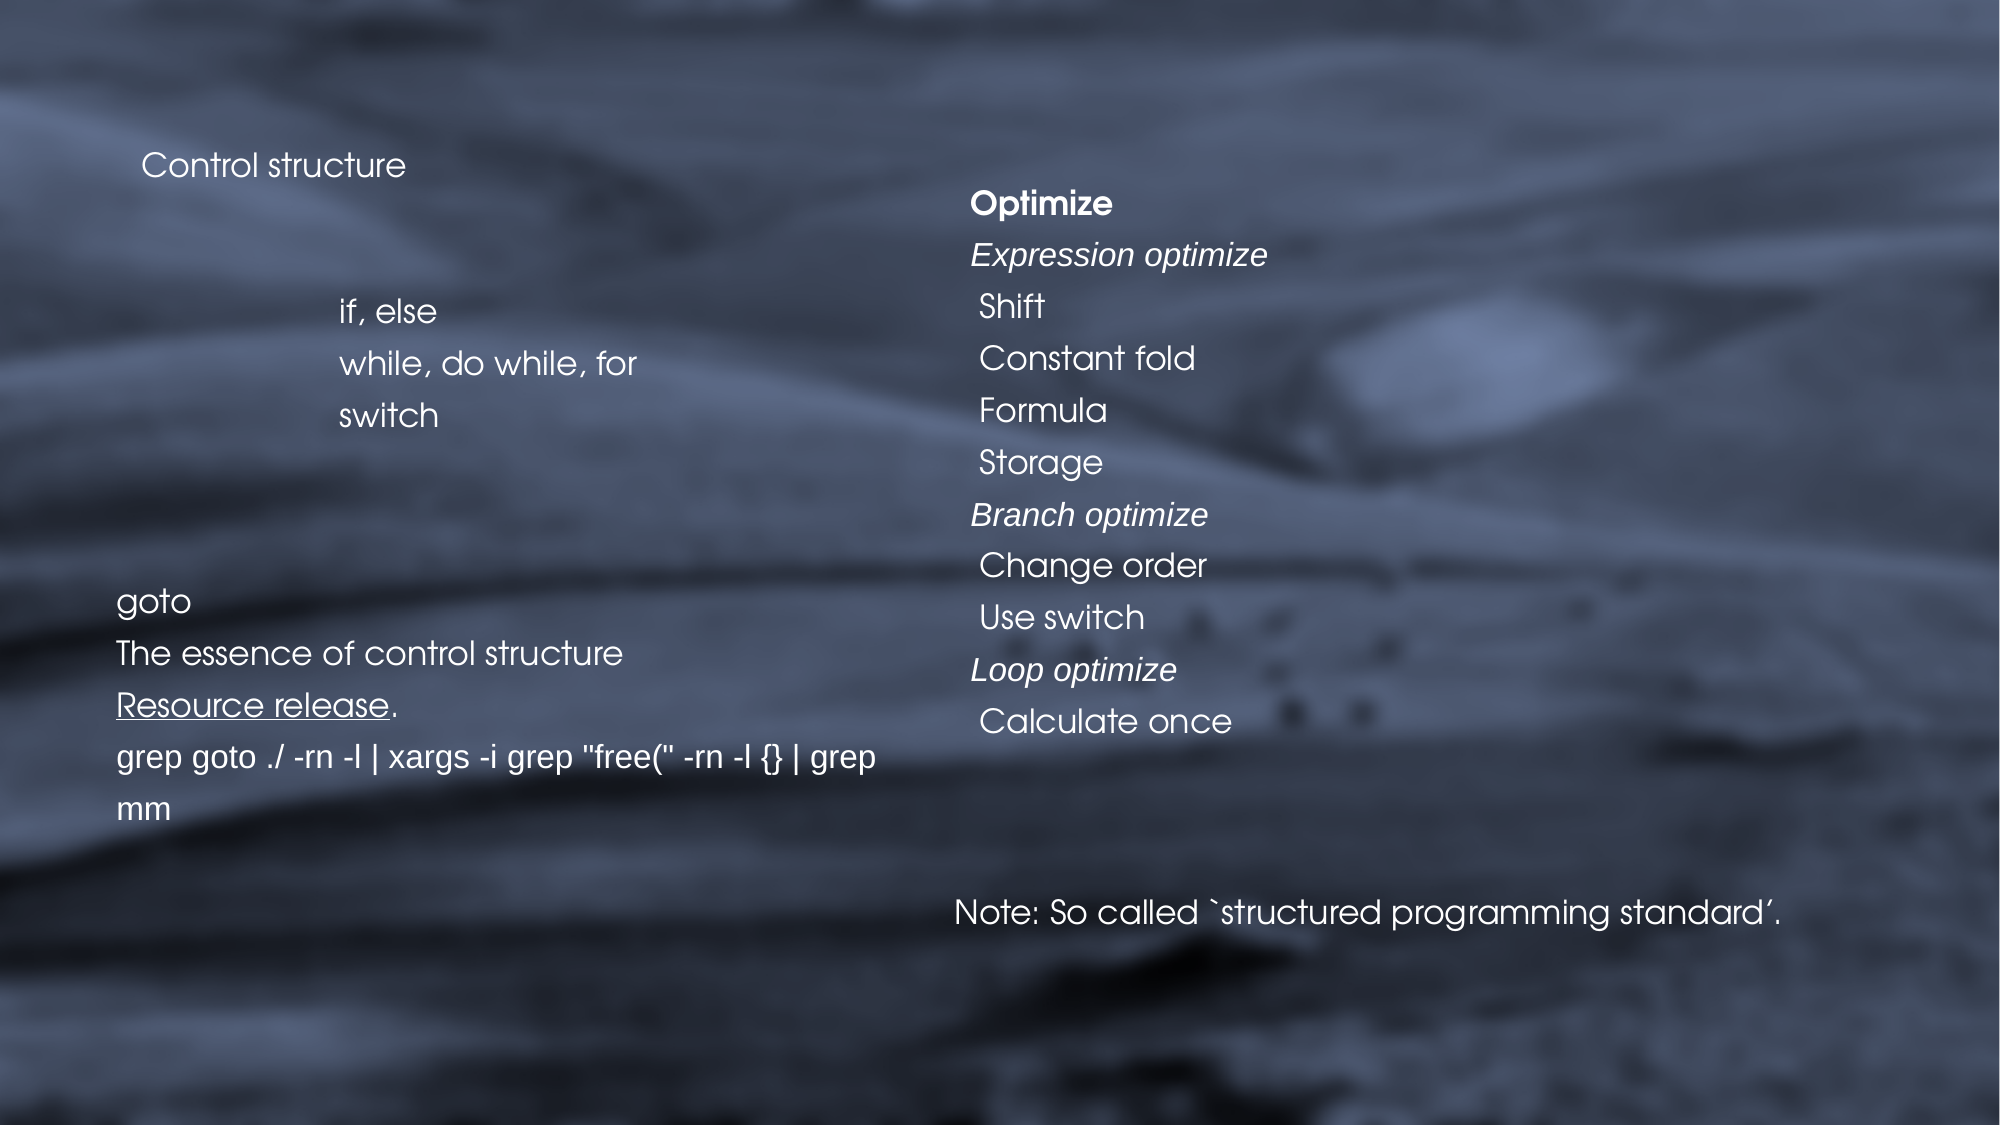

Control structure
Optimize
Expression optimize
 Shift
 Constant fold
 Formula
 Storage
Branch optimize
 Change order
 Use switch
Loop optimize
 Calculate once

if, else
while, do while, for
switch
goto
The essence of control structure
Resource release.
grep goto ./ -rn -l | xargs -i grep "free(" -rn -l {} | grep mm
Note: So called `structured programming standard’.